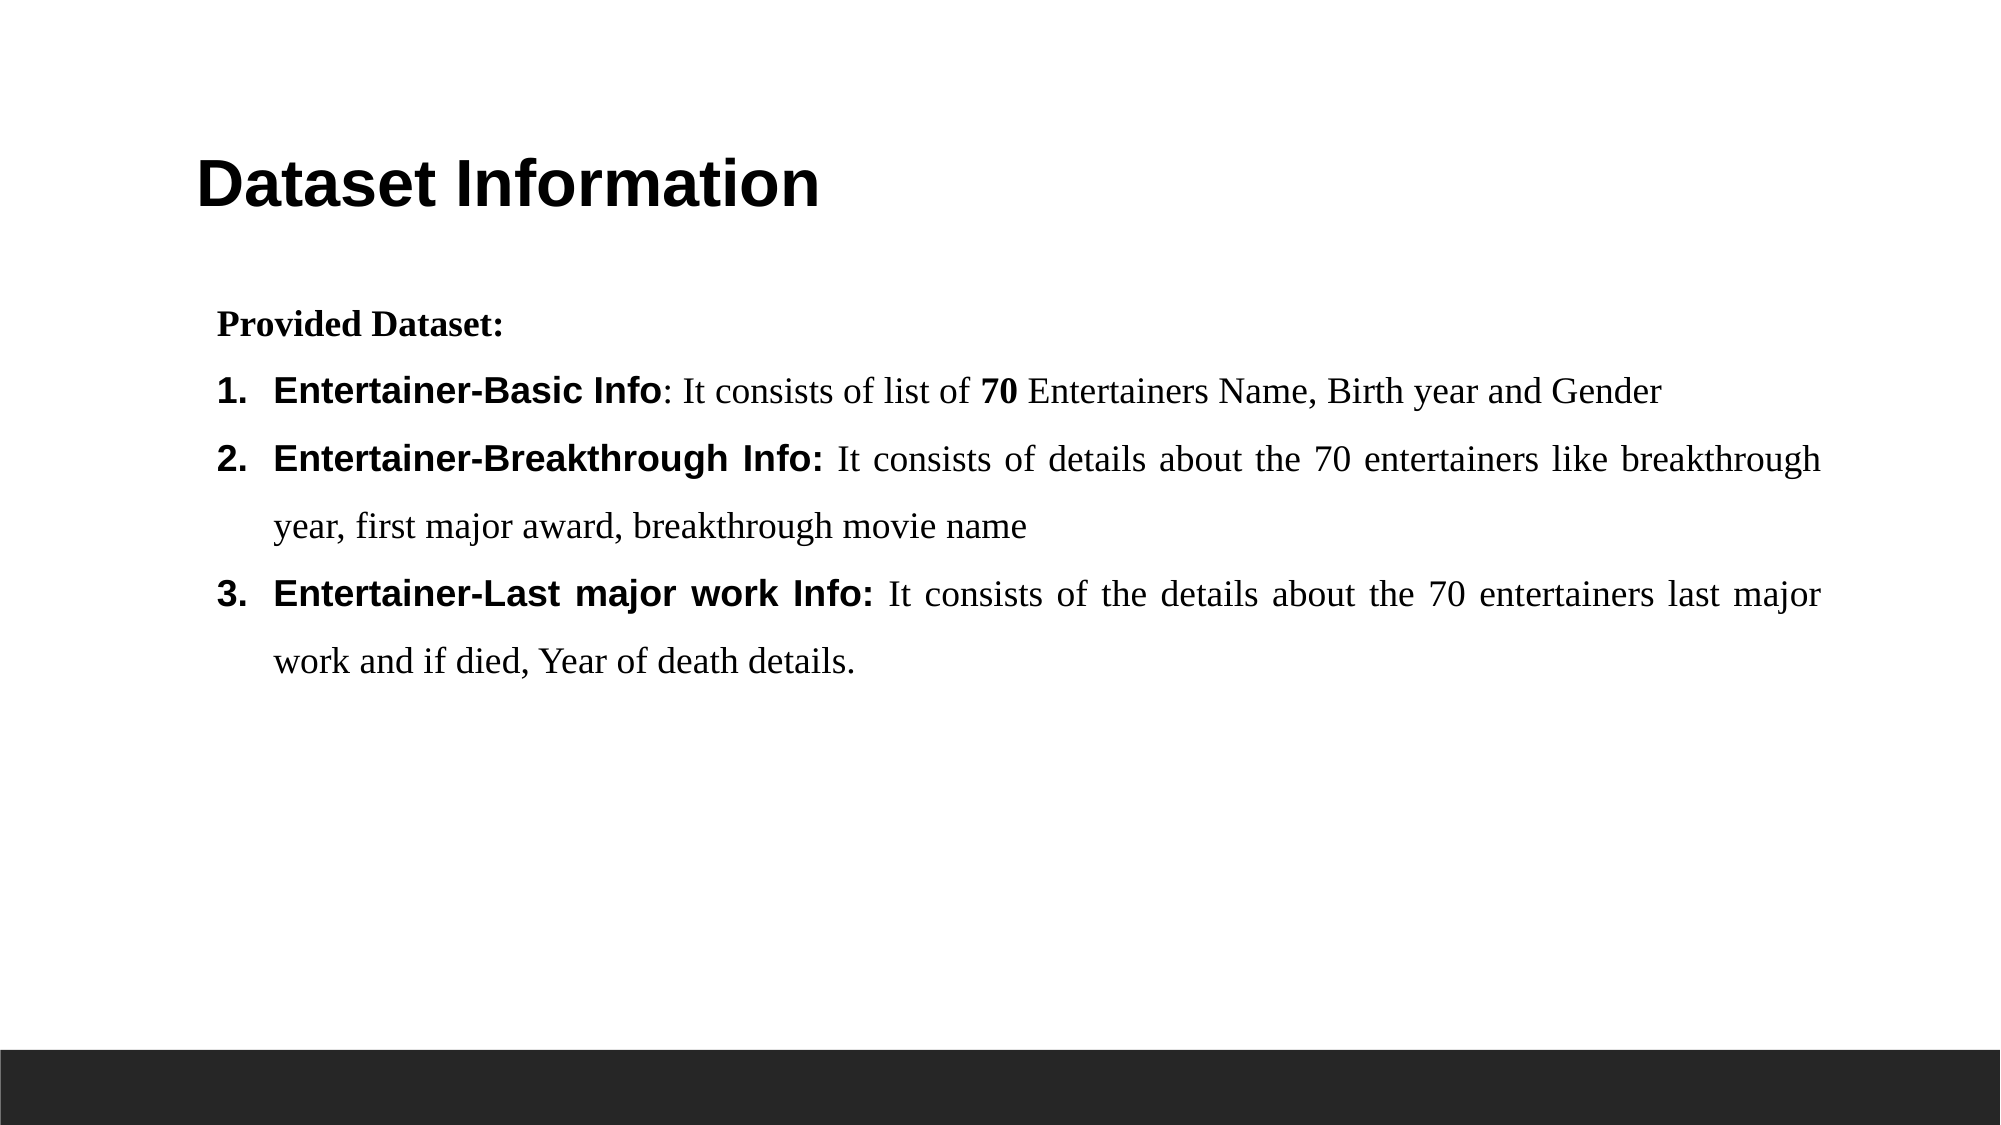

Dataset Information
Provided Dataset:
Entertainer-Basic Info: It consists of list of 70 Entertainers Name, Birth year and Gender
Entertainer-Breakthrough Info: It consists of details about the 70 entertainers like breakthrough year, first major award, breakthrough movie name
Entertainer-Last major work Info: It consists of the details about the 70 entertainers last major work and if died, Year of death details.